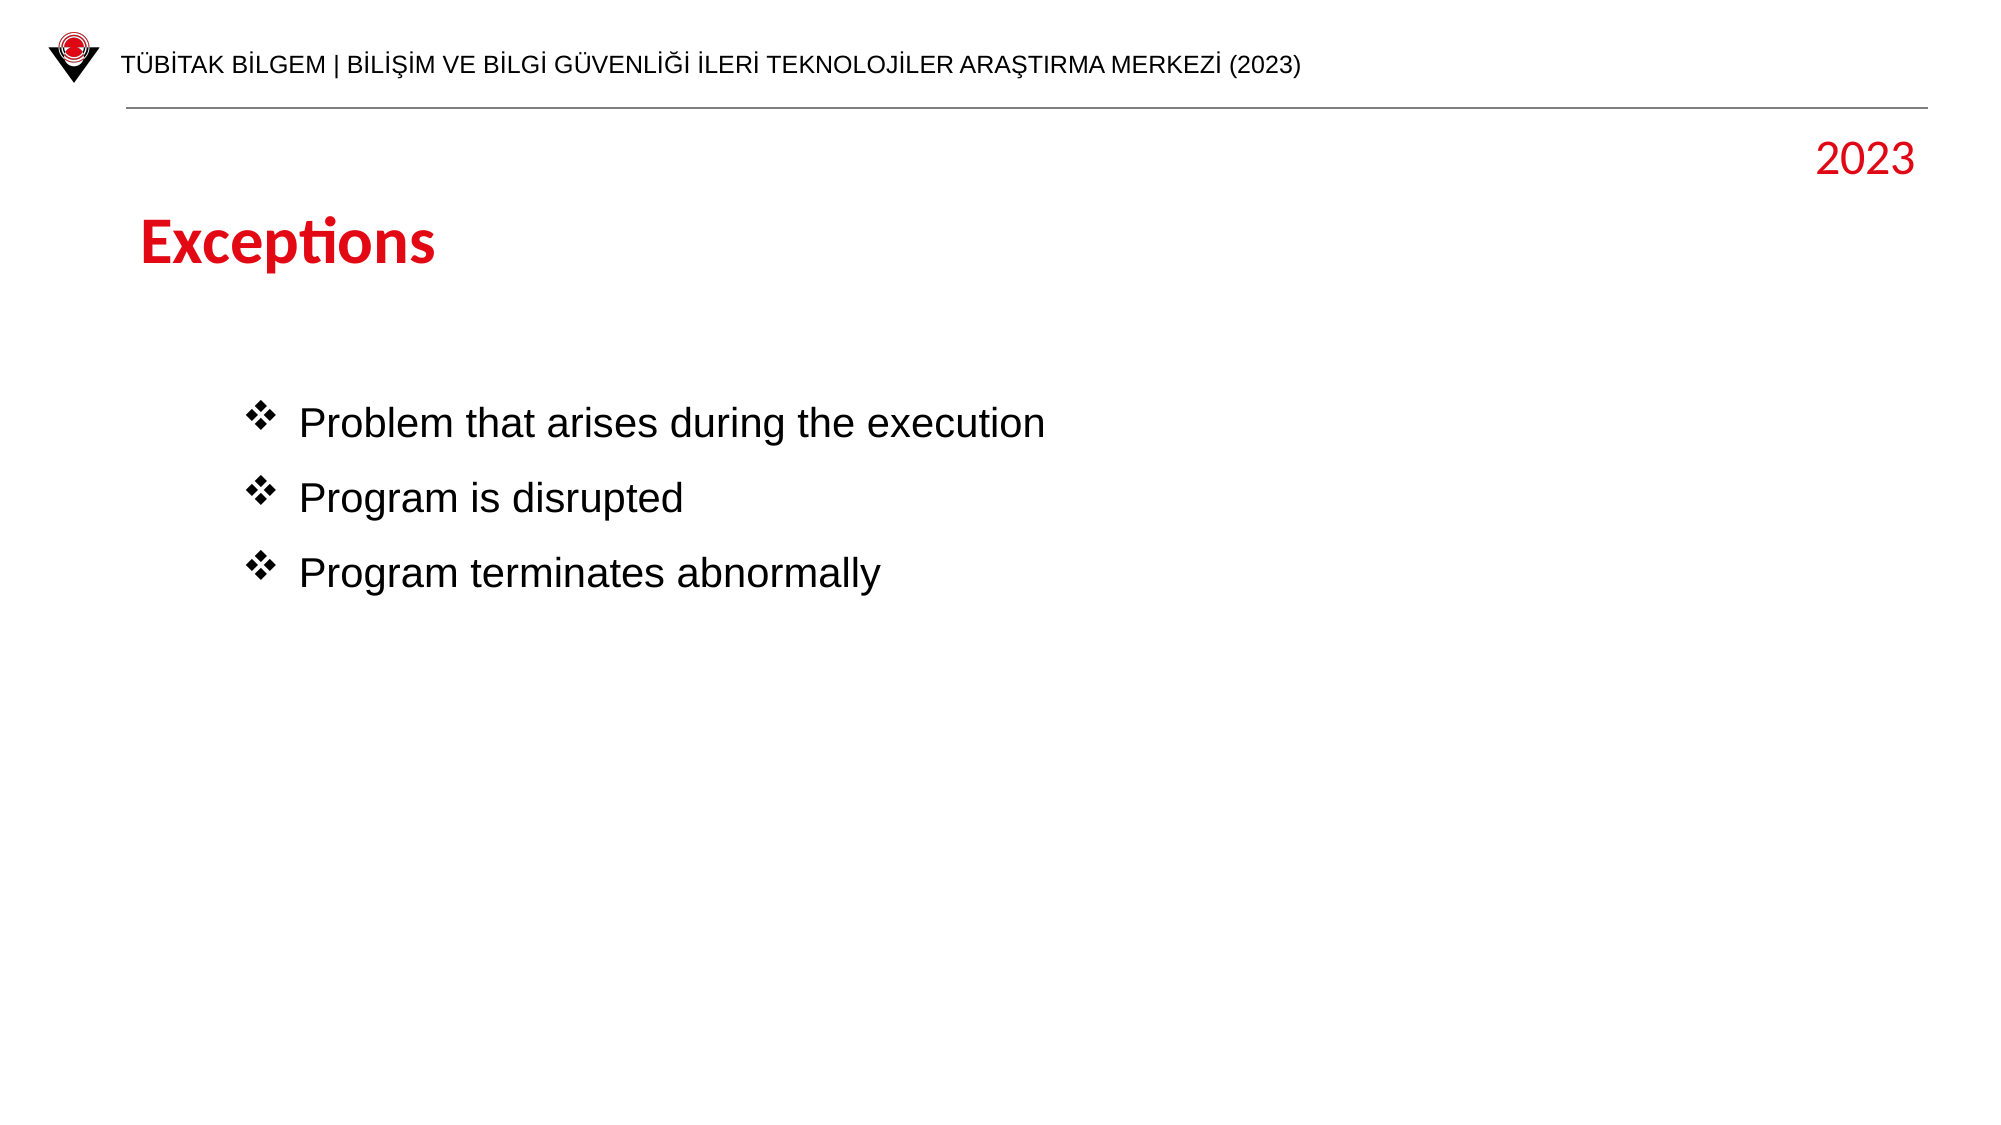

2023
Exceptions

Problem that arises during the execution
Program is disrupted
Program terminates abnormally